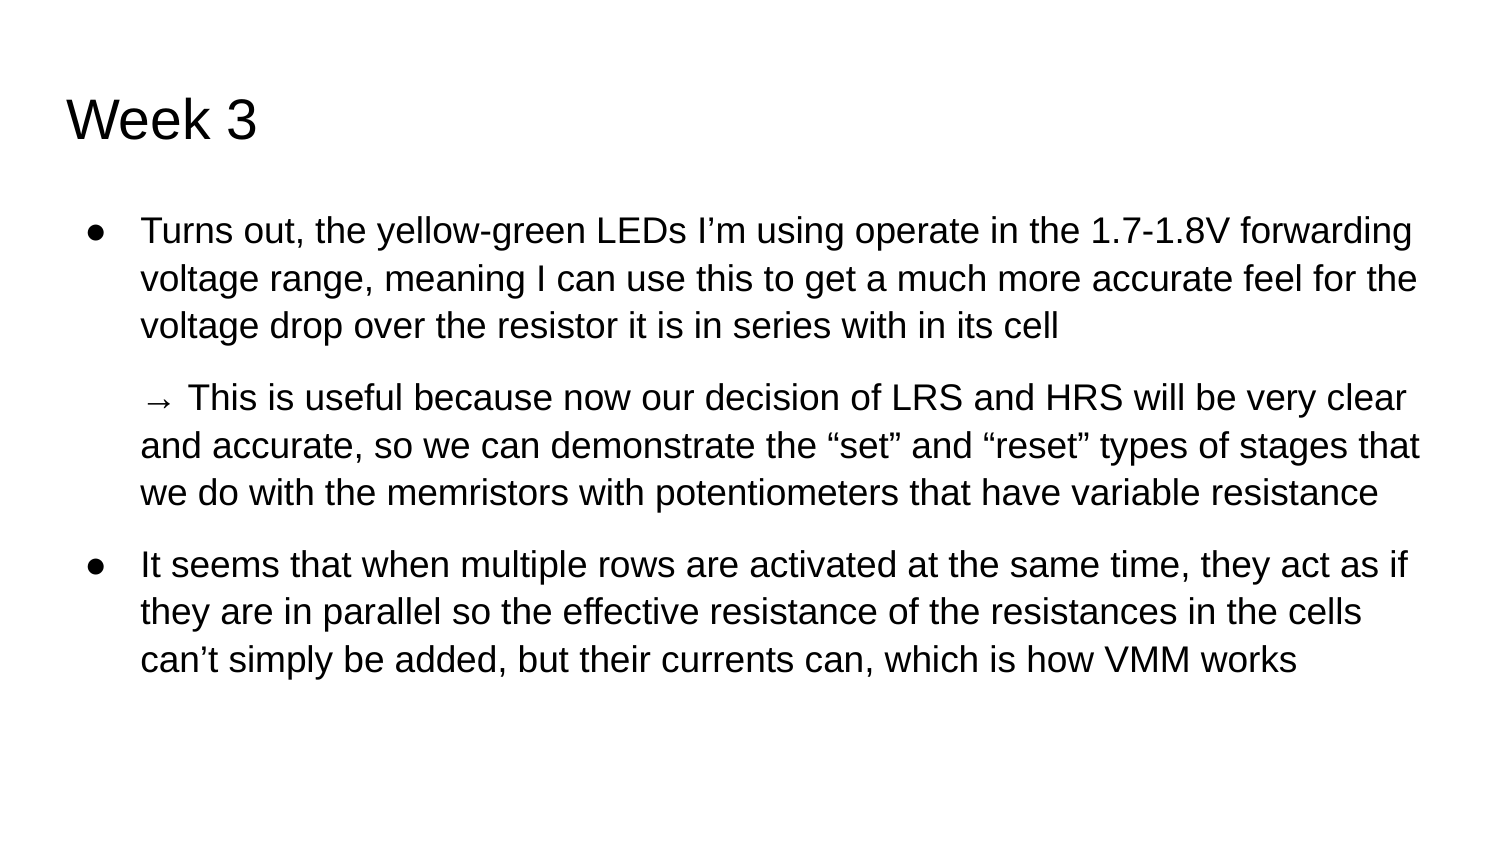

# Week 3
Turns out, the yellow-green LEDs I’m using operate in the 1.7-1.8V forwarding voltage range, meaning I can use this to get a much more accurate feel for the voltage drop over the resistor it is in series with in its cell
→ This is useful because now our decision of LRS and HRS will be very clear and accurate, so we can demonstrate the “set” and “reset” types of stages that we do with the memristors with potentiometers that have variable resistance
It seems that when multiple rows are activated at the same time, they act as if they are in parallel so the effective resistance of the resistances in the cells can’t simply be added, but their currents can, which is how VMM works